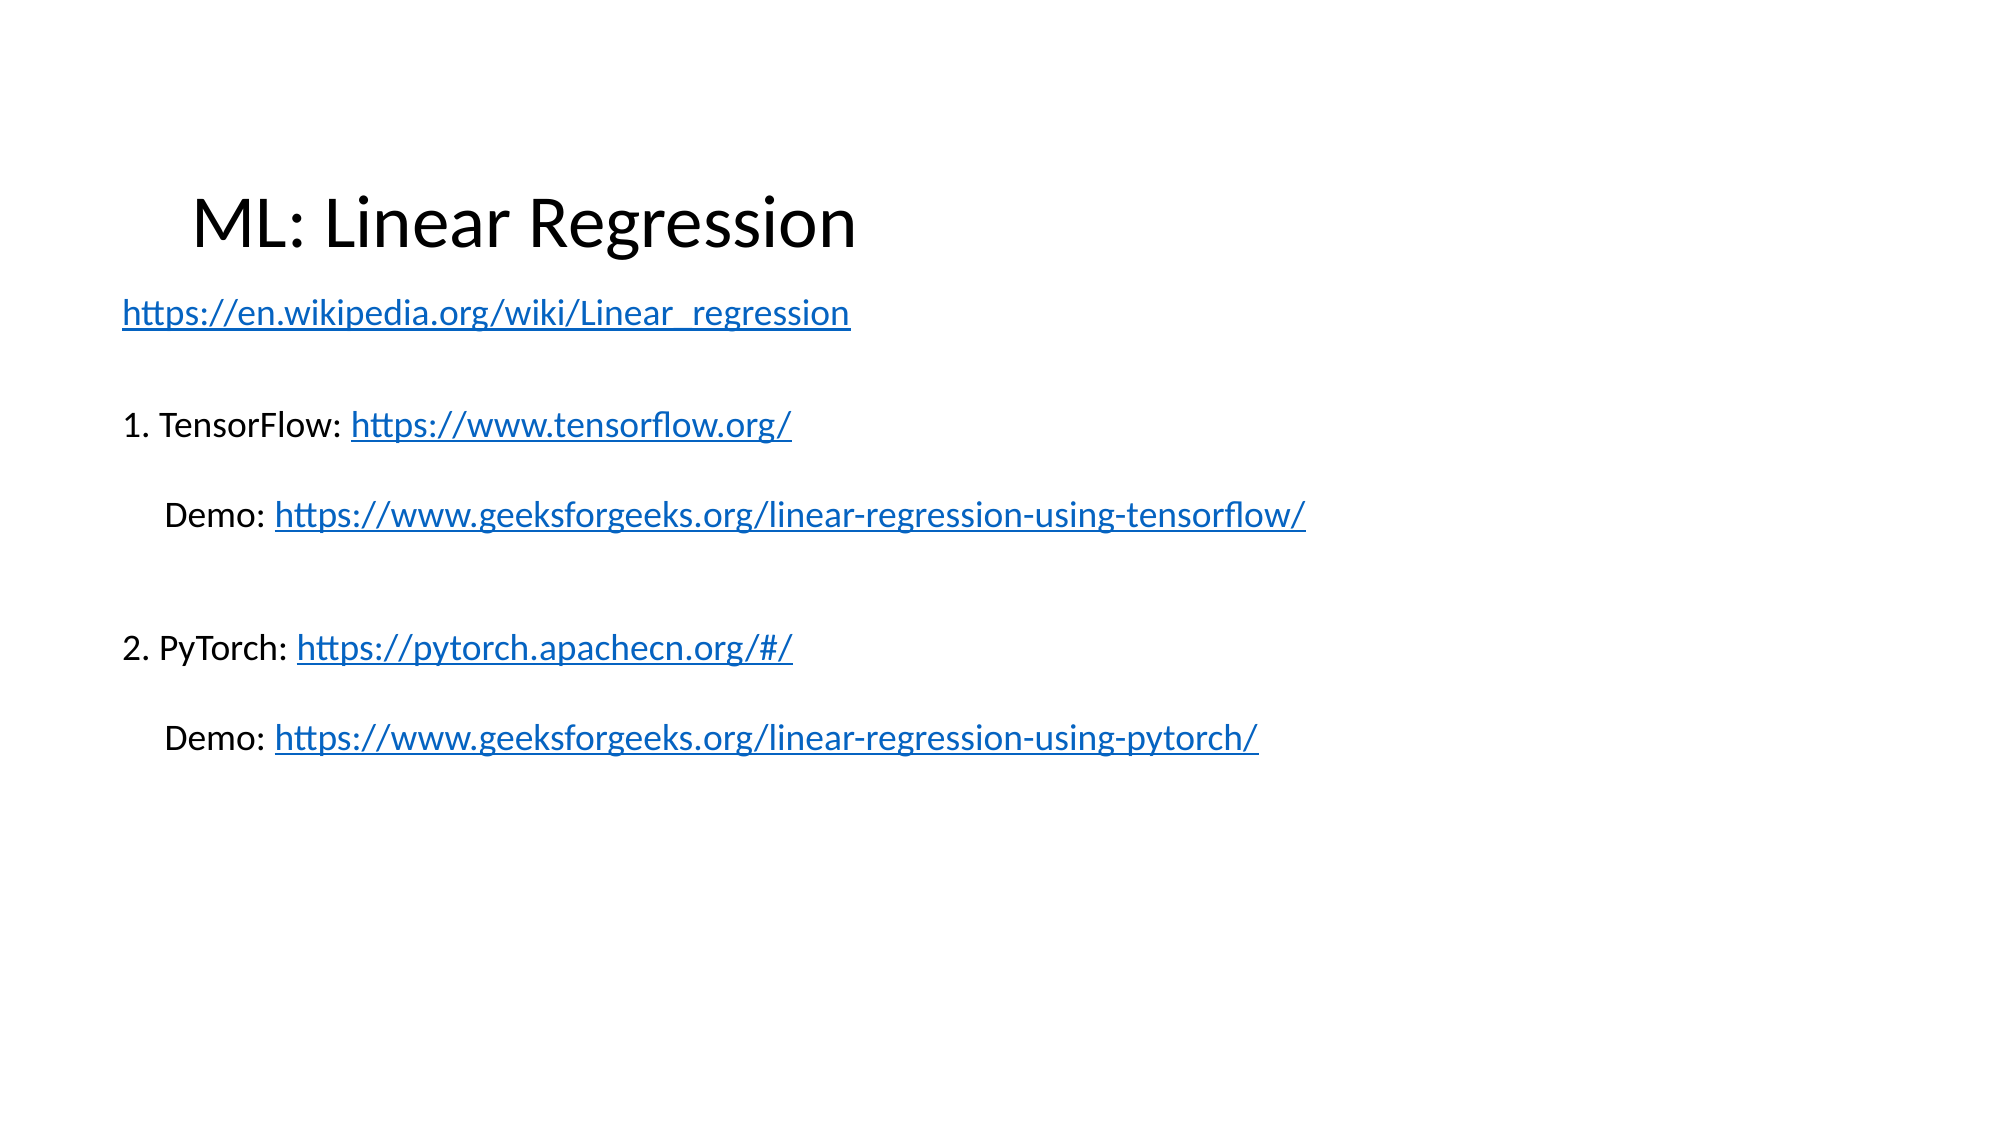

ML: Linear Regression
https://en.wikipedia.org/wiki/Linear_regression
1. TensorFlow: https://www.tensorflow.org/

     Demo: https://www.geeksforgeeks.org/linear-regression-using-tensorflow/
2. PyTorch: https://pytorch.apachecn.org/#/

     Demo: https://www.geeksforgeeks.org/linear-regression-using-pytorch/